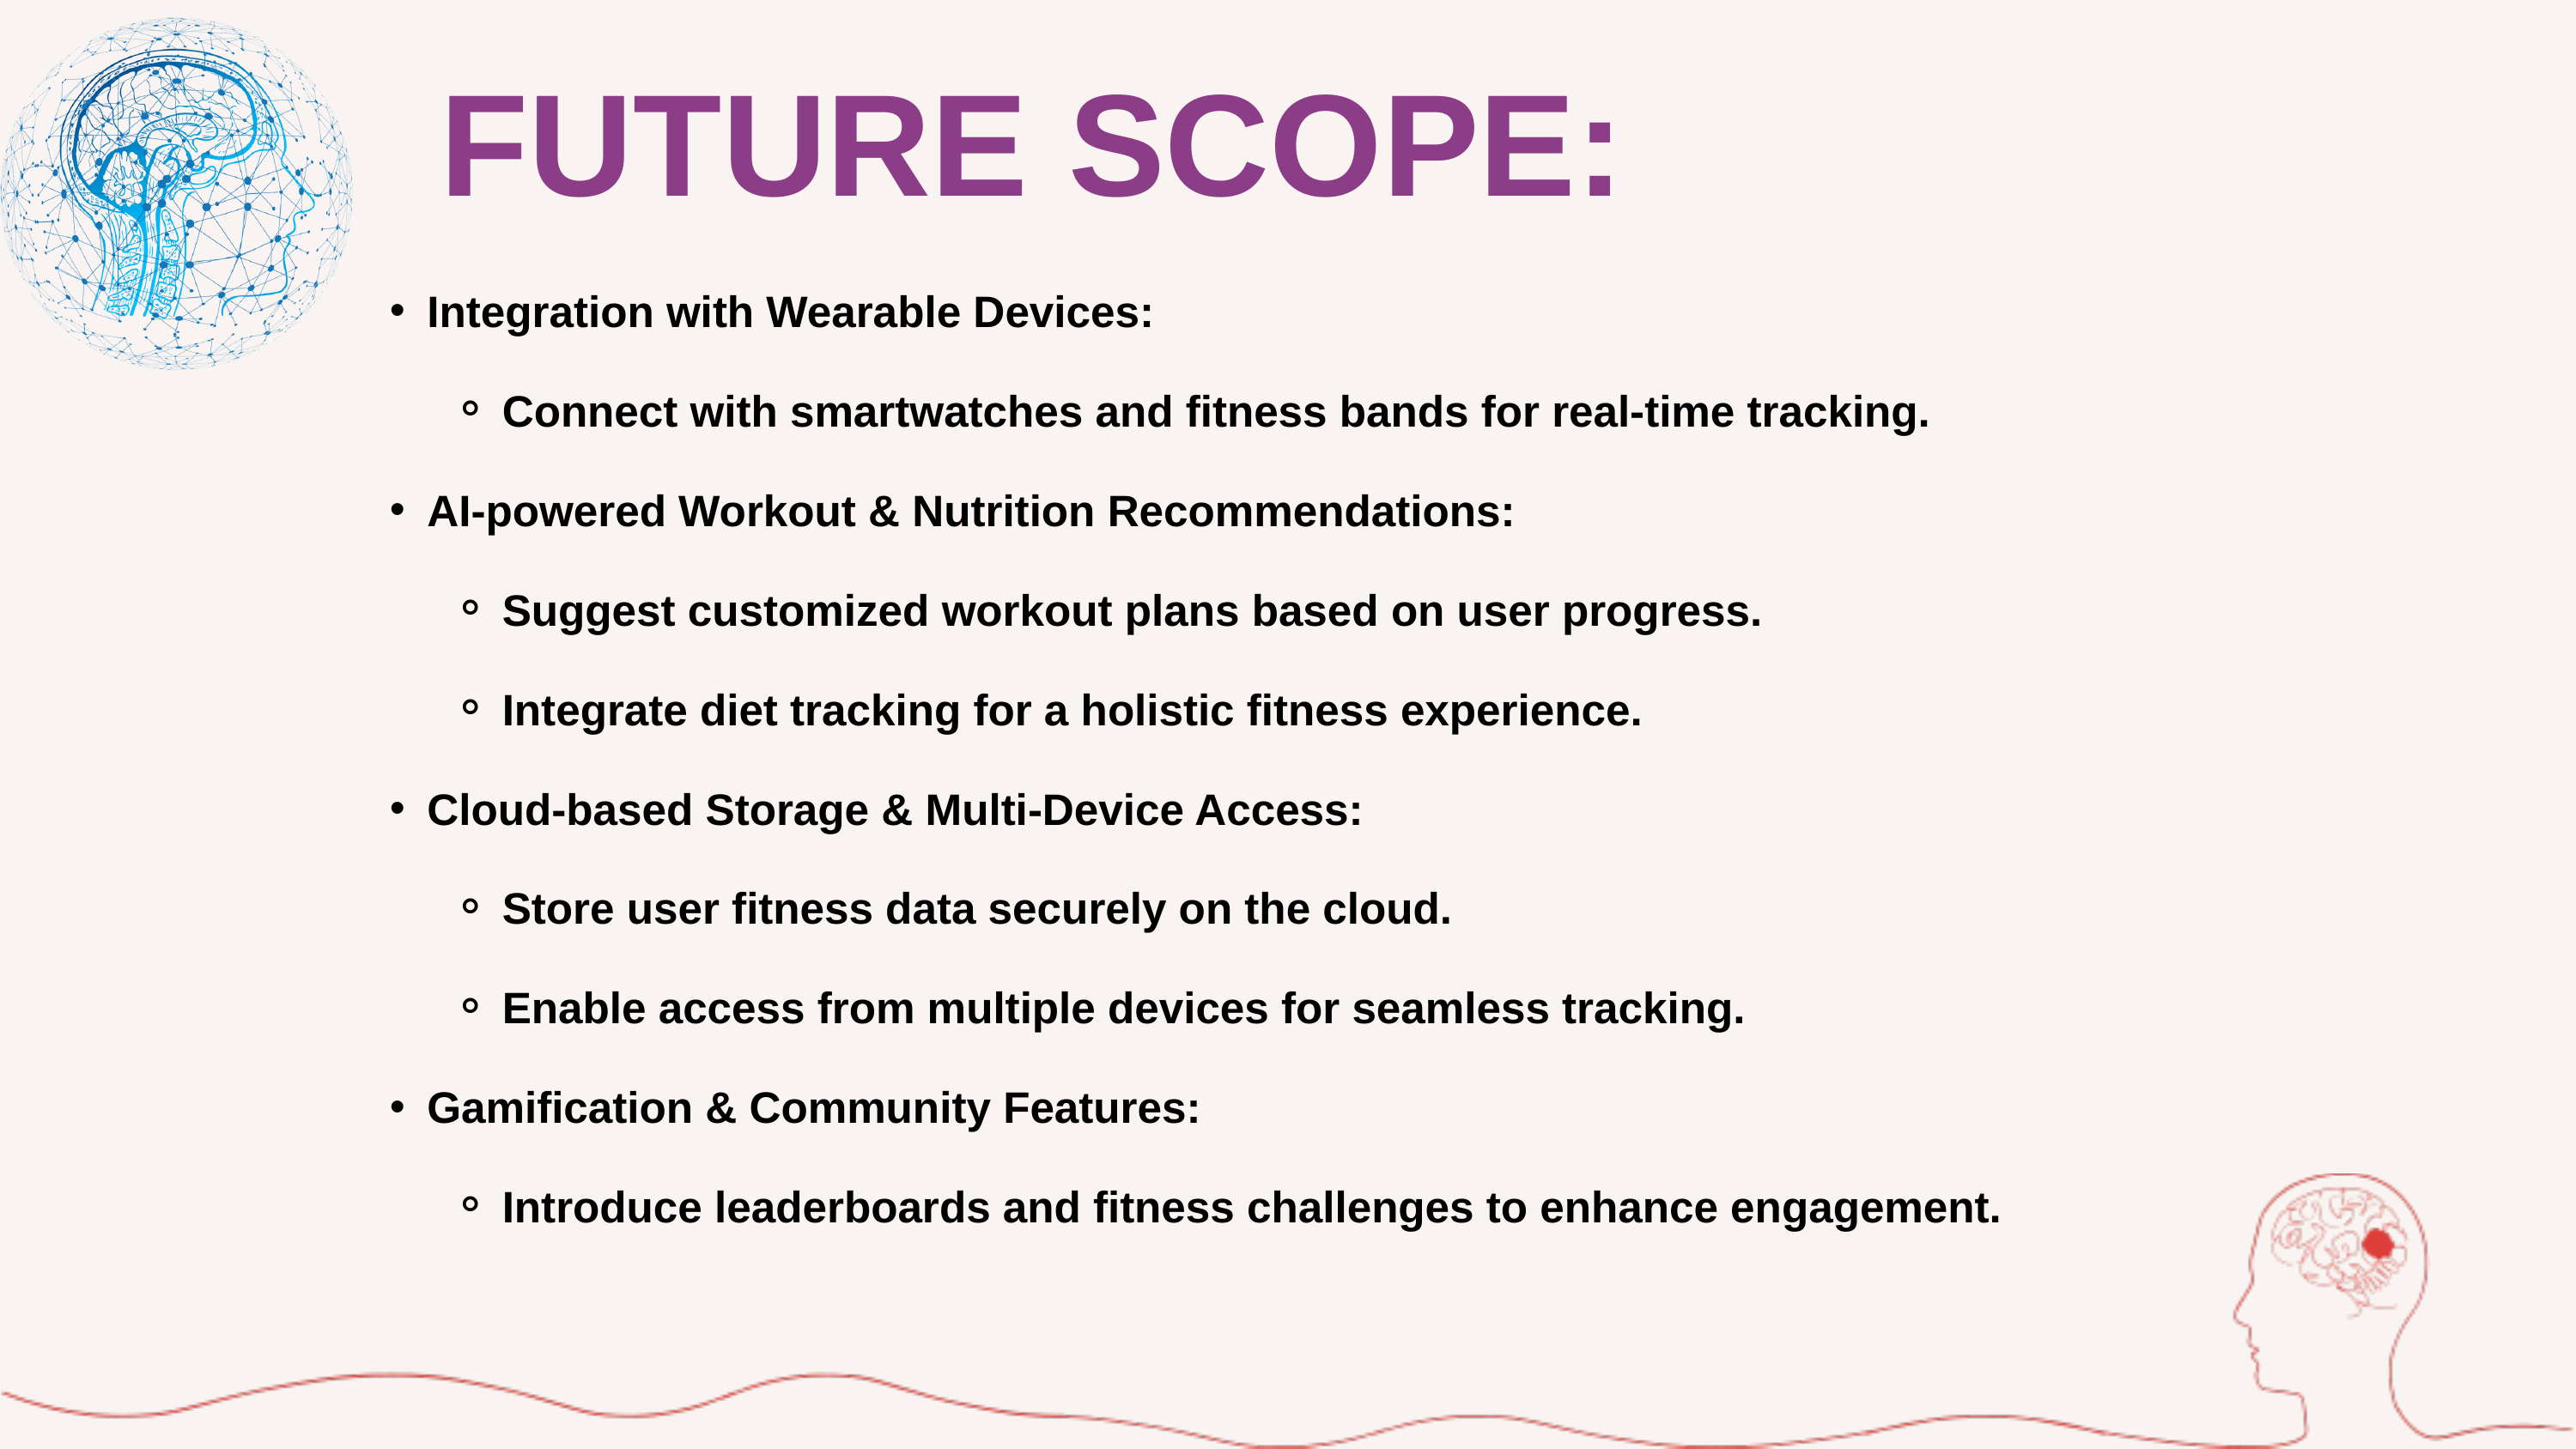

FUTURE SCOPE:
Integration with Wearable Devices:
Connect with smartwatches and fitness bands for real-time tracking.
AI-powered Workout & Nutrition Recommendations:
Suggest customized workout plans based on user progress.
Integrate diet tracking for a holistic fitness experience.
Cloud-based Storage & Multi-Device Access:
Store user fitness data securely on the cloud.
Enable access from multiple devices for seamless tracking.
Gamification & Community Features:
Introduce leaderboards and fitness challenges to enhance engagement.